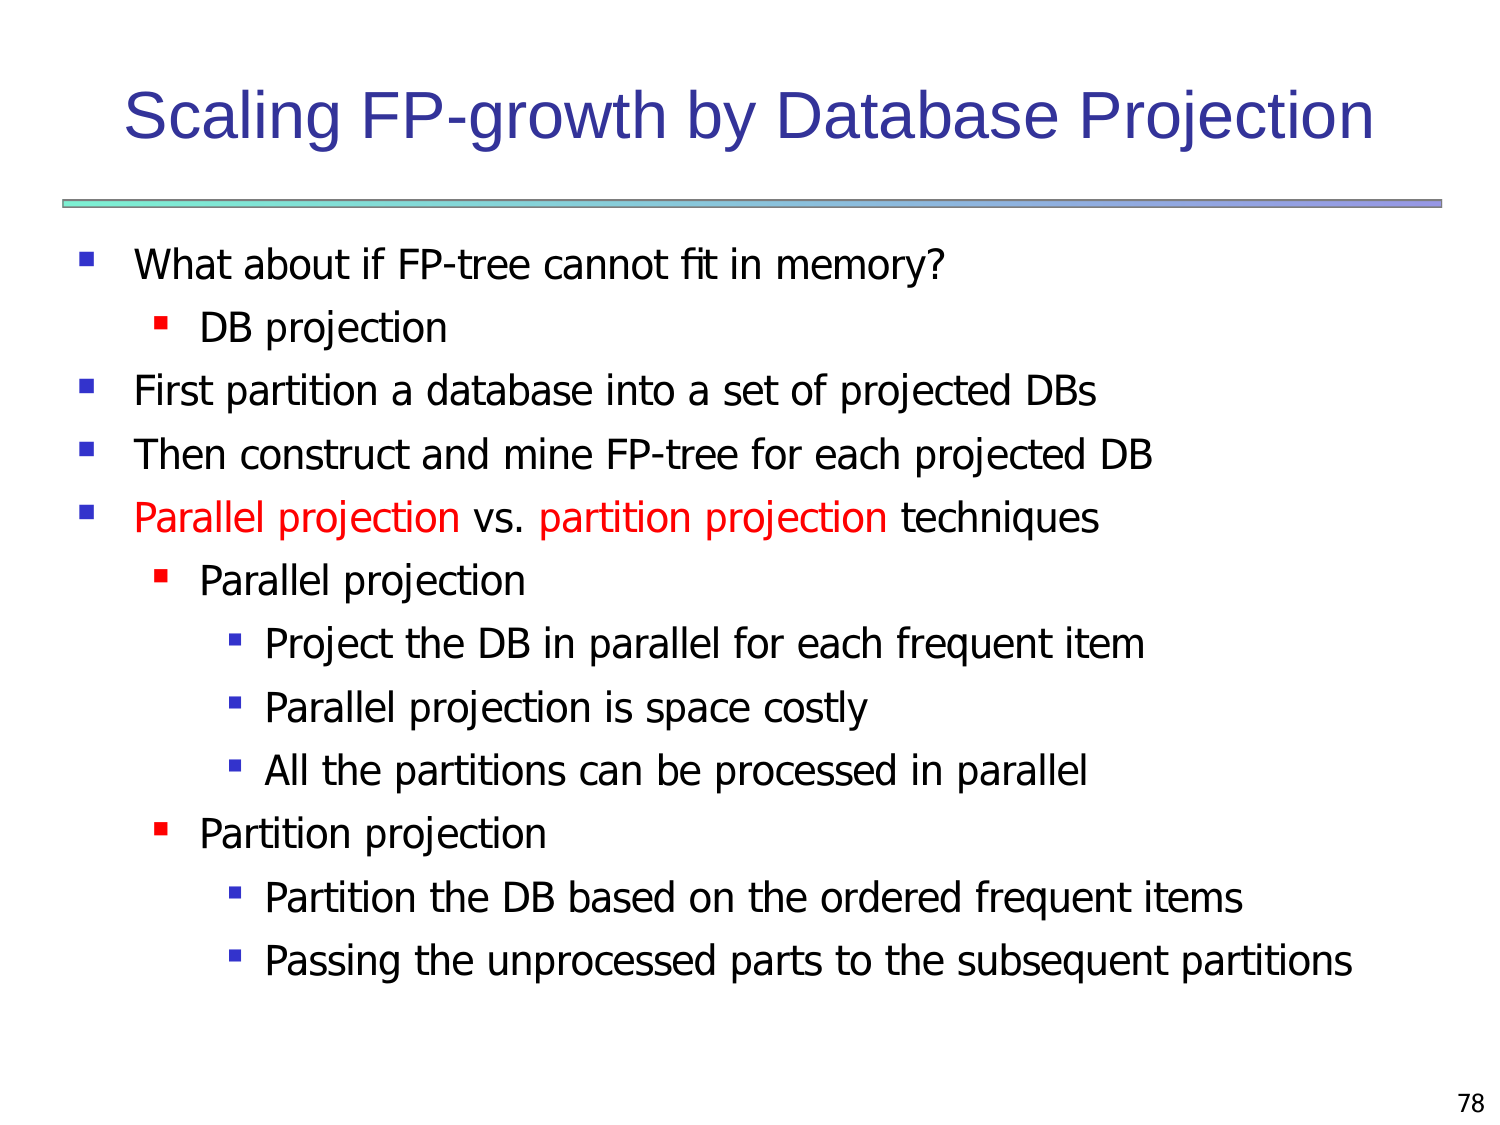

# Scaling FP-growth by Database Projection
What about if FP-tree cannot fit in memory?
DB projection
First partition a database into a set of projected DBs
Then construct and mine FP-tree for each projected DB
Parallel projection vs. partition projection techniques
Parallel projection
Project the DB in parallel for each frequent item
Parallel projection is space costly
All the partitions can be processed in parallel
Partition projection
Partition the DB based on the ordered frequent items
Passing the unprocessed parts to the subsequent partitions
78